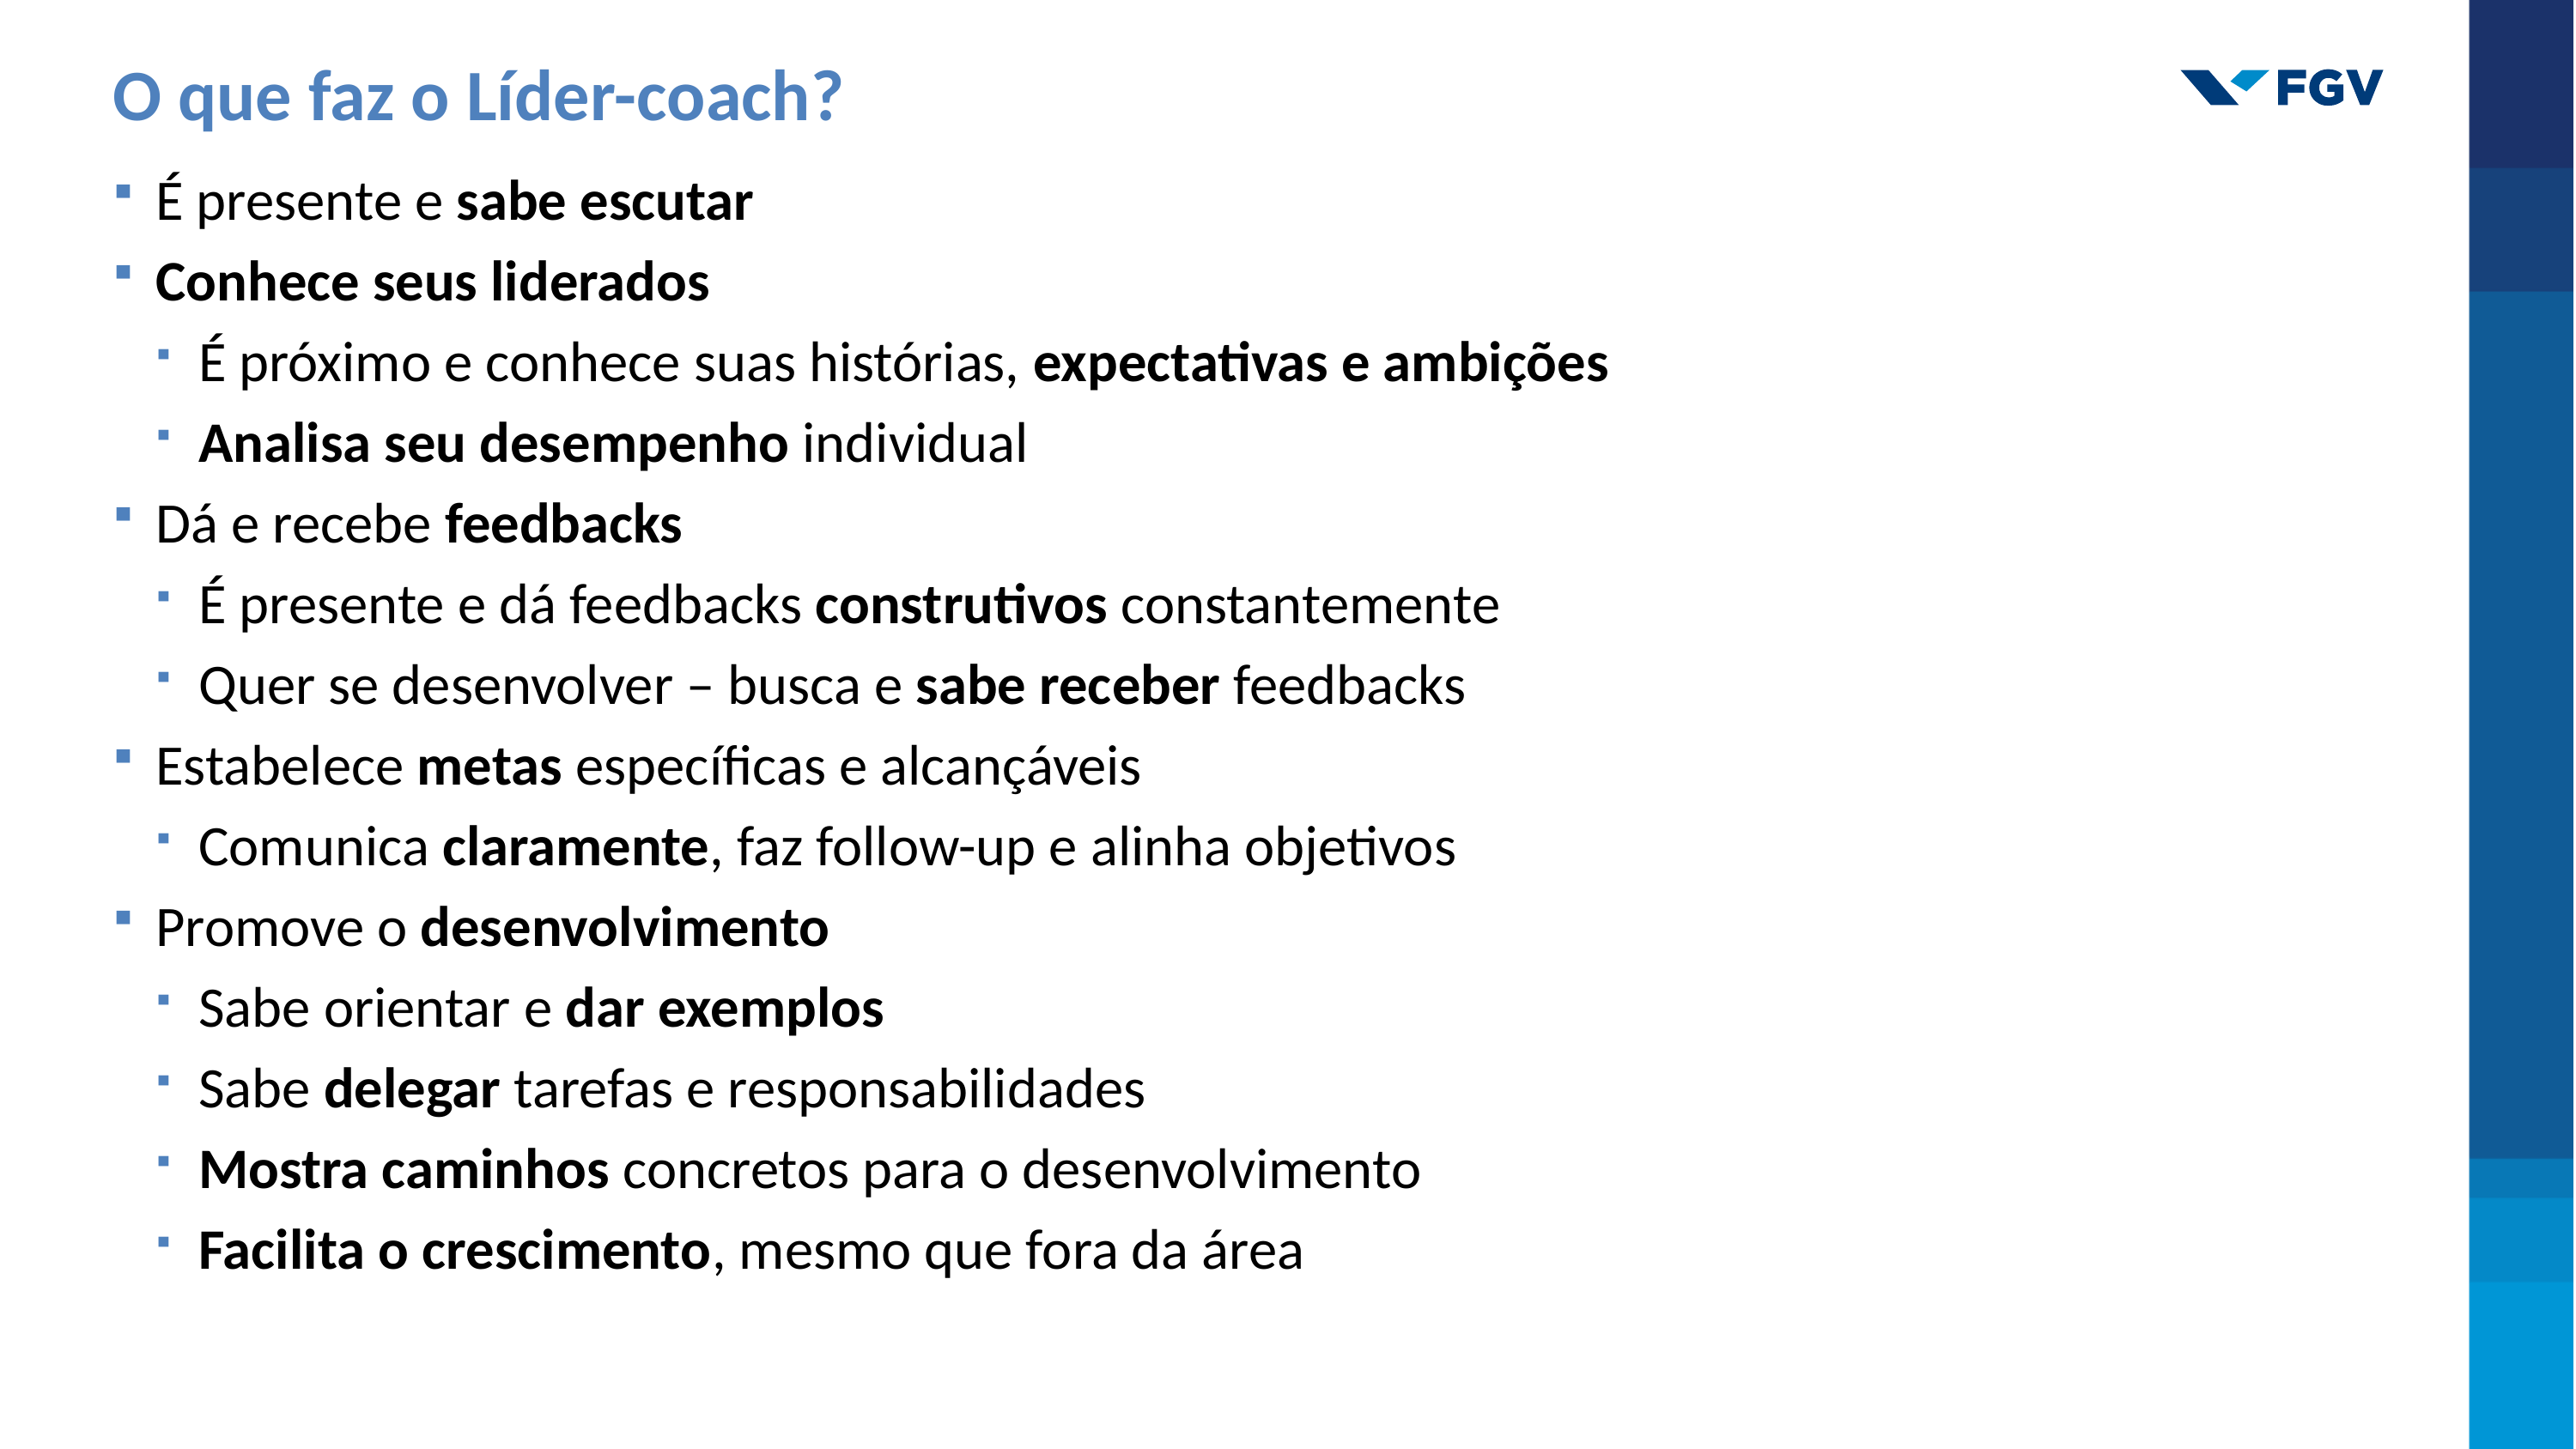

# O que faz o Líder-coach?
É presente e sabe escutar
Conhece seus liderados
É próximo e conhece suas histórias, expectativas e ambições
Analisa seu desempenho individual
Dá e recebe feedbacks
É presente e dá feedbacks construtivos constantemente
Quer se desenvolver – busca e sabe receber feedbacks
Estabelece metas específicas e alcançáveis
Comunica claramente, faz follow-up e alinha objetivos
Promove o desenvolvimento
Sabe orientar e dar exemplos
Sabe delegar tarefas e responsabilidades
Mostra caminhos concretos para o desenvolvimento
Facilita o crescimento, mesmo que fora da área